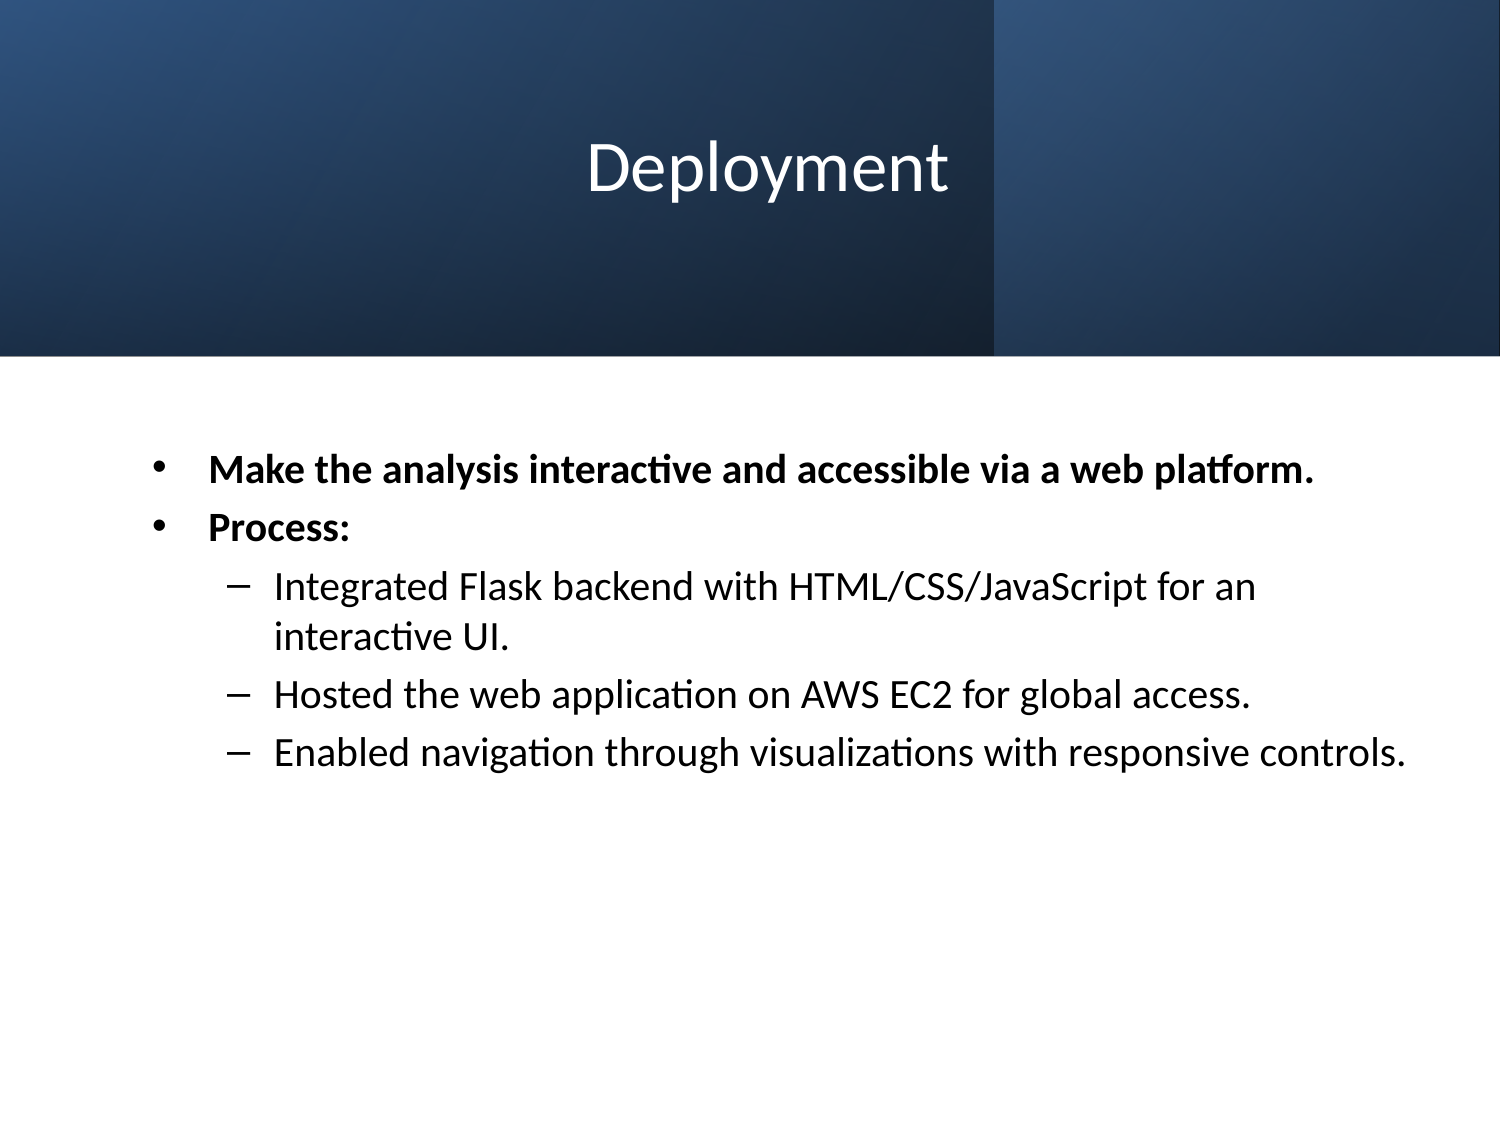

# Deployment
Make the analysis interactive and accessible via a web platform.
Process:
Integrated Flask backend with HTML/CSS/JavaScript for an interactive UI.
Hosted the web application on AWS EC2 for global access.
Enabled navigation through visualizations with responsive controls.